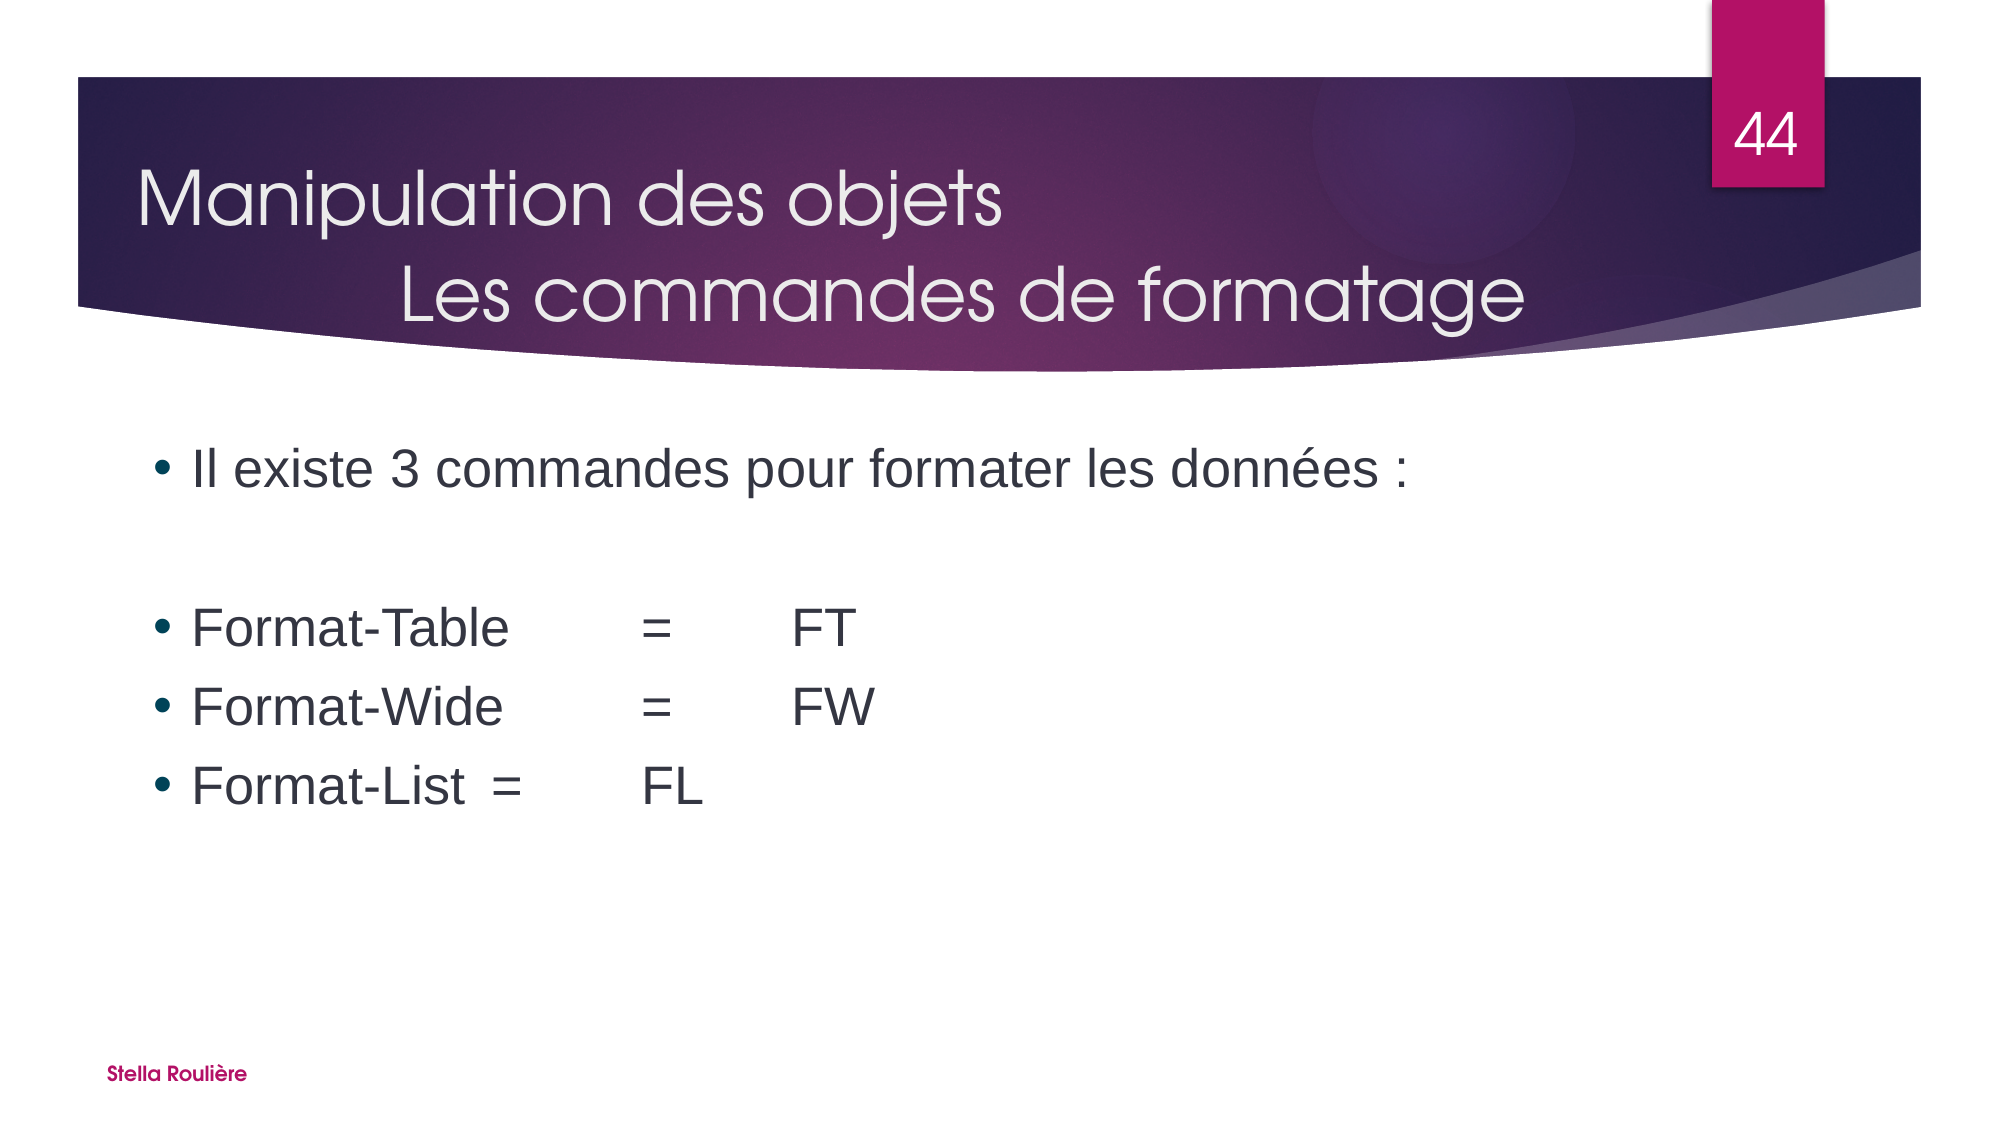

Manipulation des objets
44
# Les commandes de formatage
Il existe 3 commandes pour formater les données :

Format-Table	=	FT
Format-Wide	=	FW
Format-List	=	FL

Stella Roulière